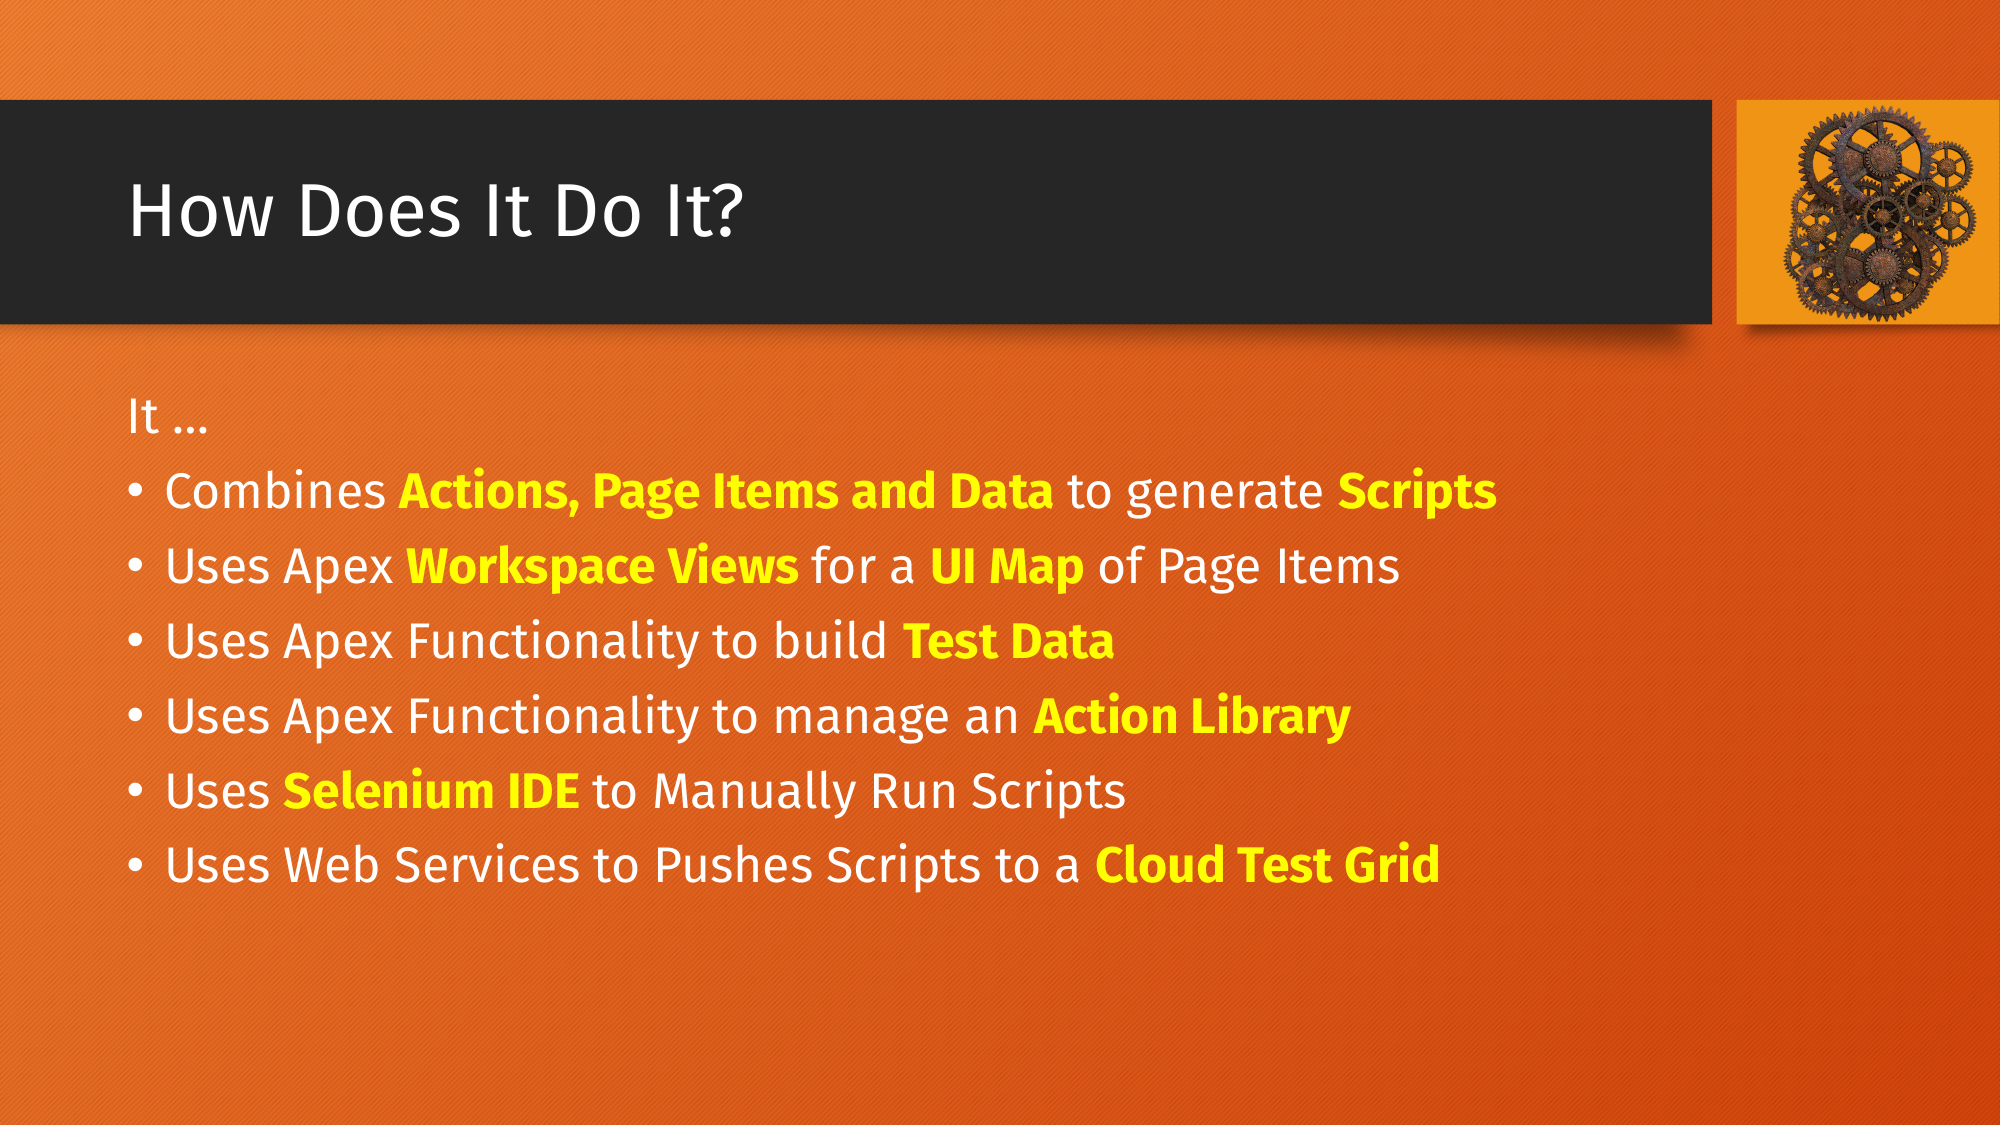

# How Does It Do It?
It …
Combines Actions, Page Items and Data to generate Scripts
Uses Apex Workspace Views for a UI Map of Page Items
Uses Apex Functionality to build Test Data
Uses Apex Functionality to manage an Action Library
Uses Selenium IDE to Manually Run Scripts
Uses Web Services to Pushes Scripts to a Cloud Test Grid